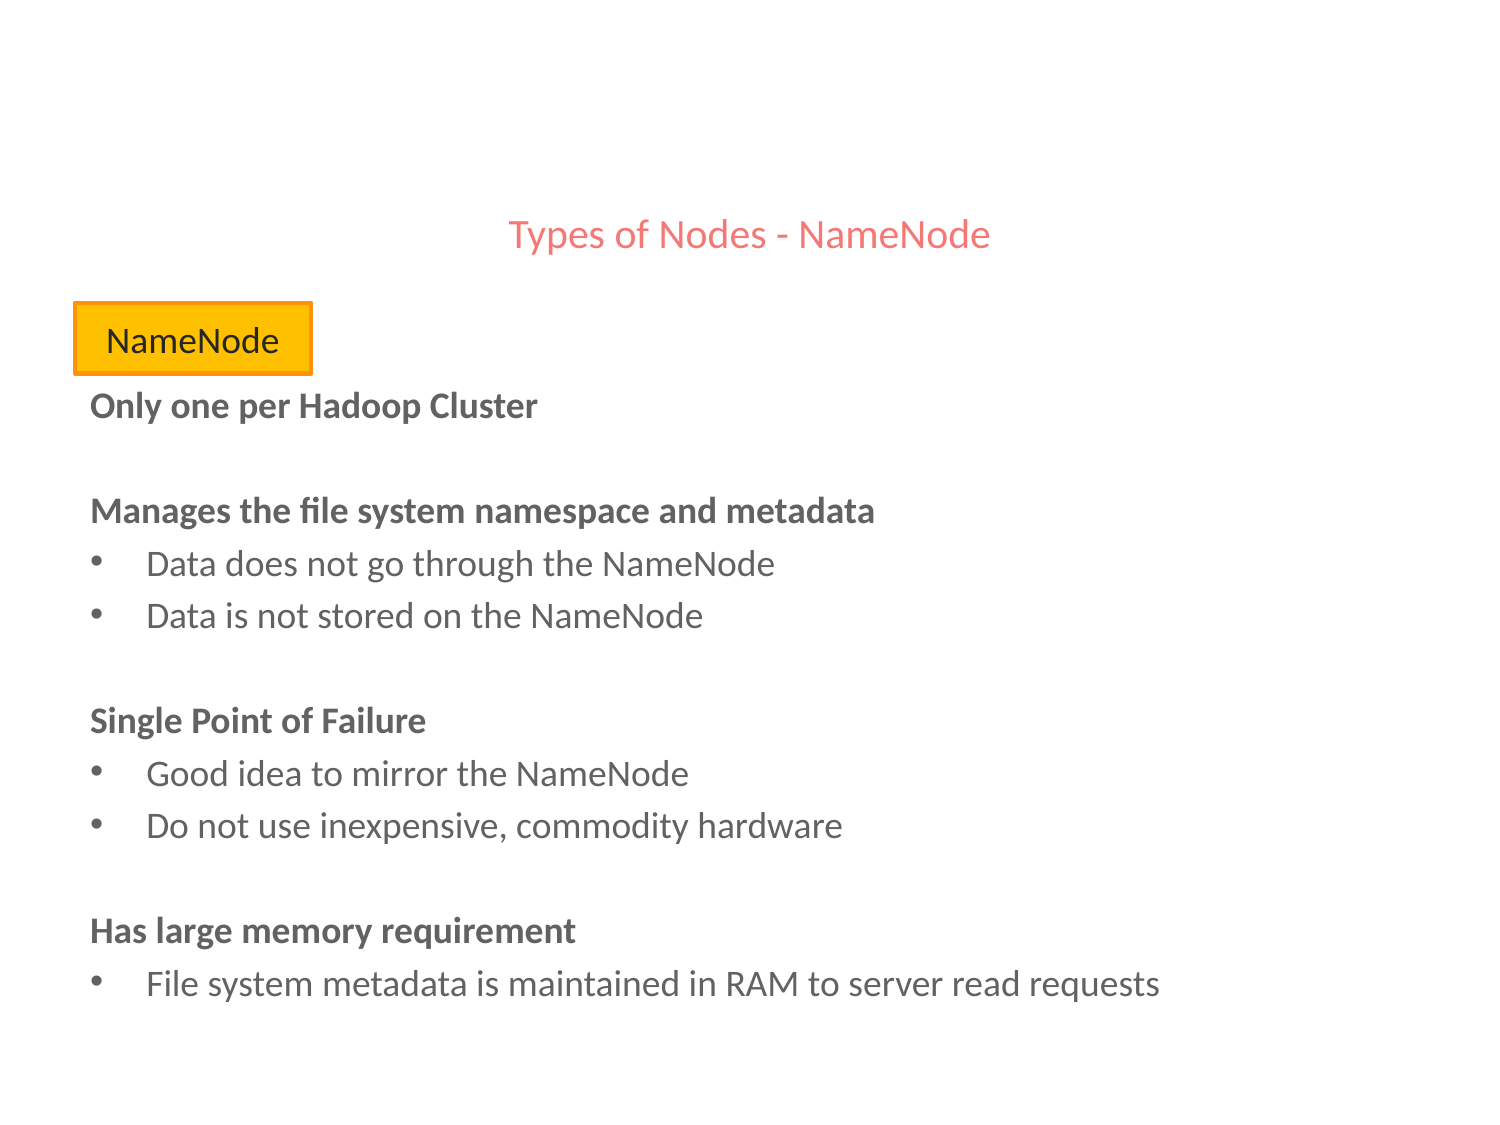

# Types of Nodes - NameNode
NameNode
Only one per Hadoop Cluster

Manages the file system namespace and metadata
Data does not go through the NameNode
Data is not stored on the NameNode

Single Point of Failure
Good idea to mirror the NameNode
Do not use inexpensive, commodity hardware

Has large memory requirement
File system metadata is maintained in RAM to server read requests